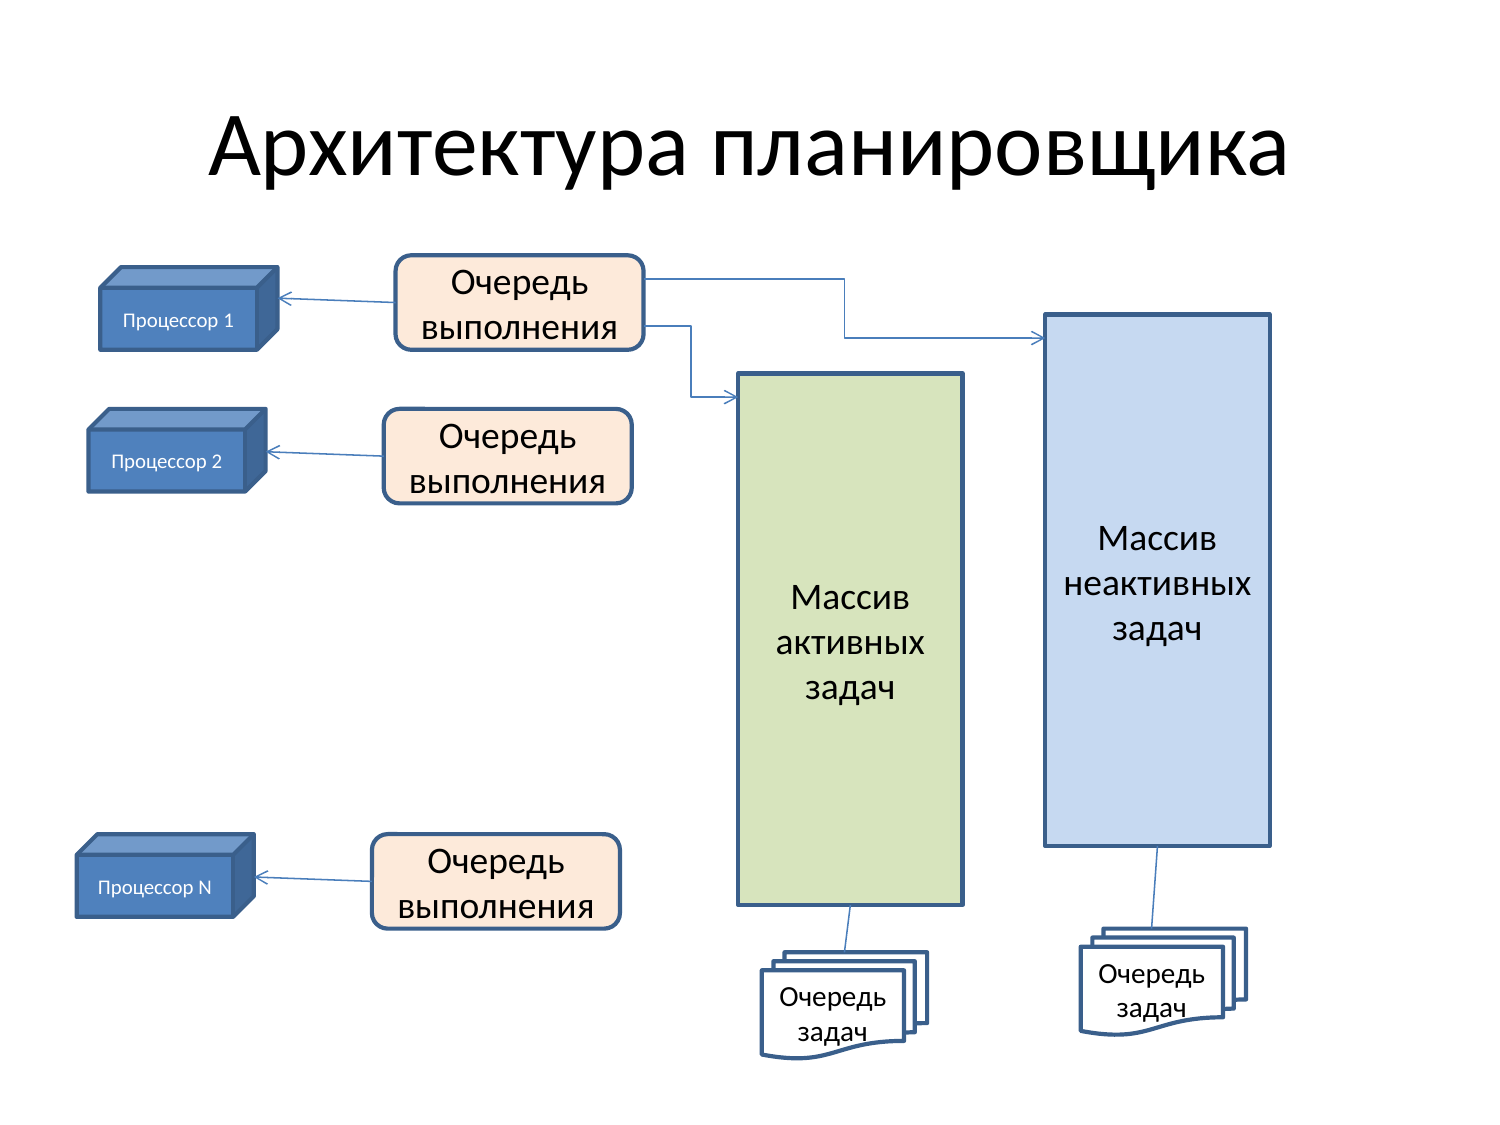

# Архитектура планировщика
Очередь выполнения
Процессор 1
Массив неактивных задач
Массив активных задач
Процессор 2
Очередь выполнения
Процессор N
Очередь выполнения
Очередь задач
Очередь задач